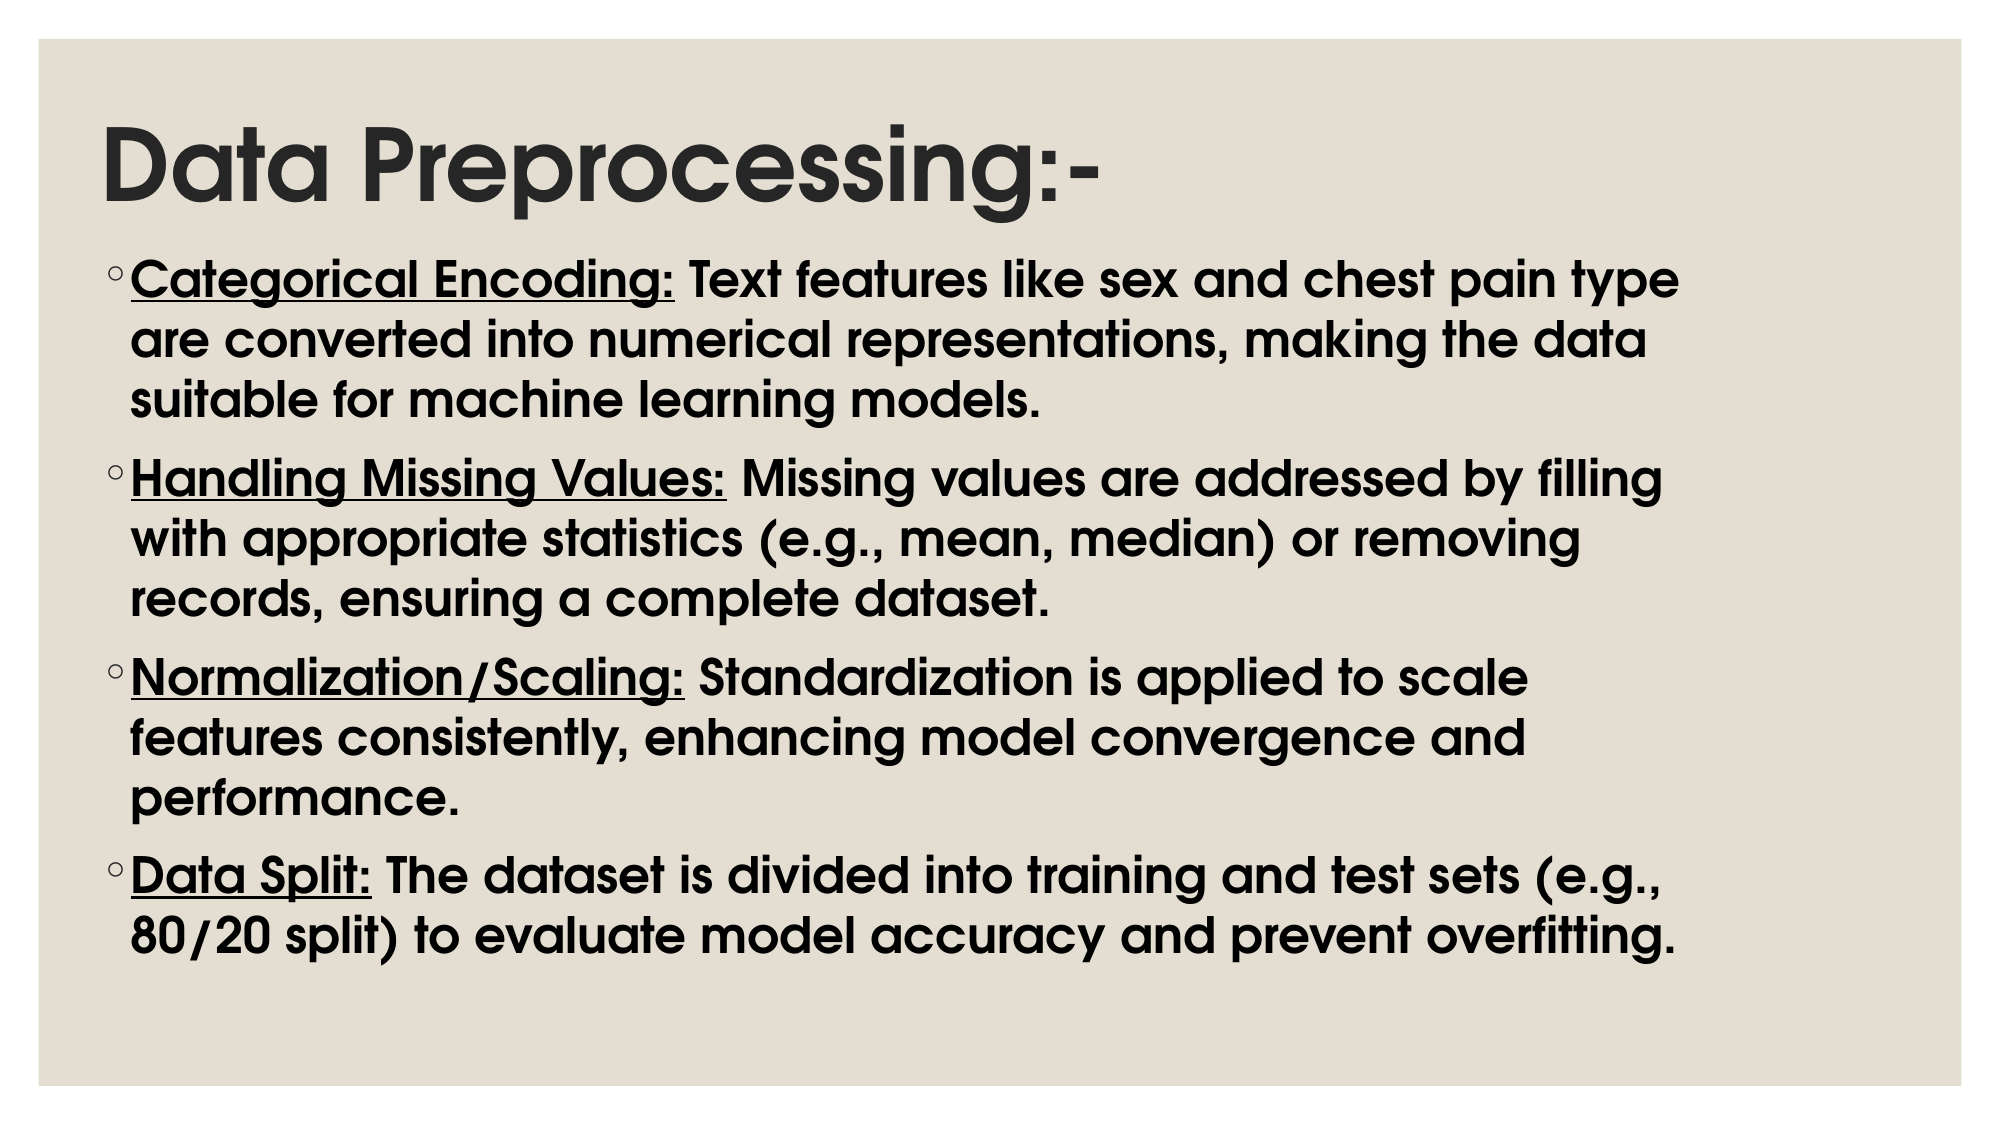

# Data Preprocessing:-
Categorical Encoding: Text features like sex and chest pain type are converted into numerical representations, making the data suitable for machine learning models.
Handling Missing Values: Missing values are addressed by filling with appropriate statistics (e.g., mean, median) or removing records, ensuring a complete dataset.
Normalization/Scaling: Standardization is applied to scale features consistently, enhancing model convergence and performance.
Data Split: The dataset is divided into training and test sets (e.g., 80/20 split) to evaluate model accuracy and prevent overfitting.